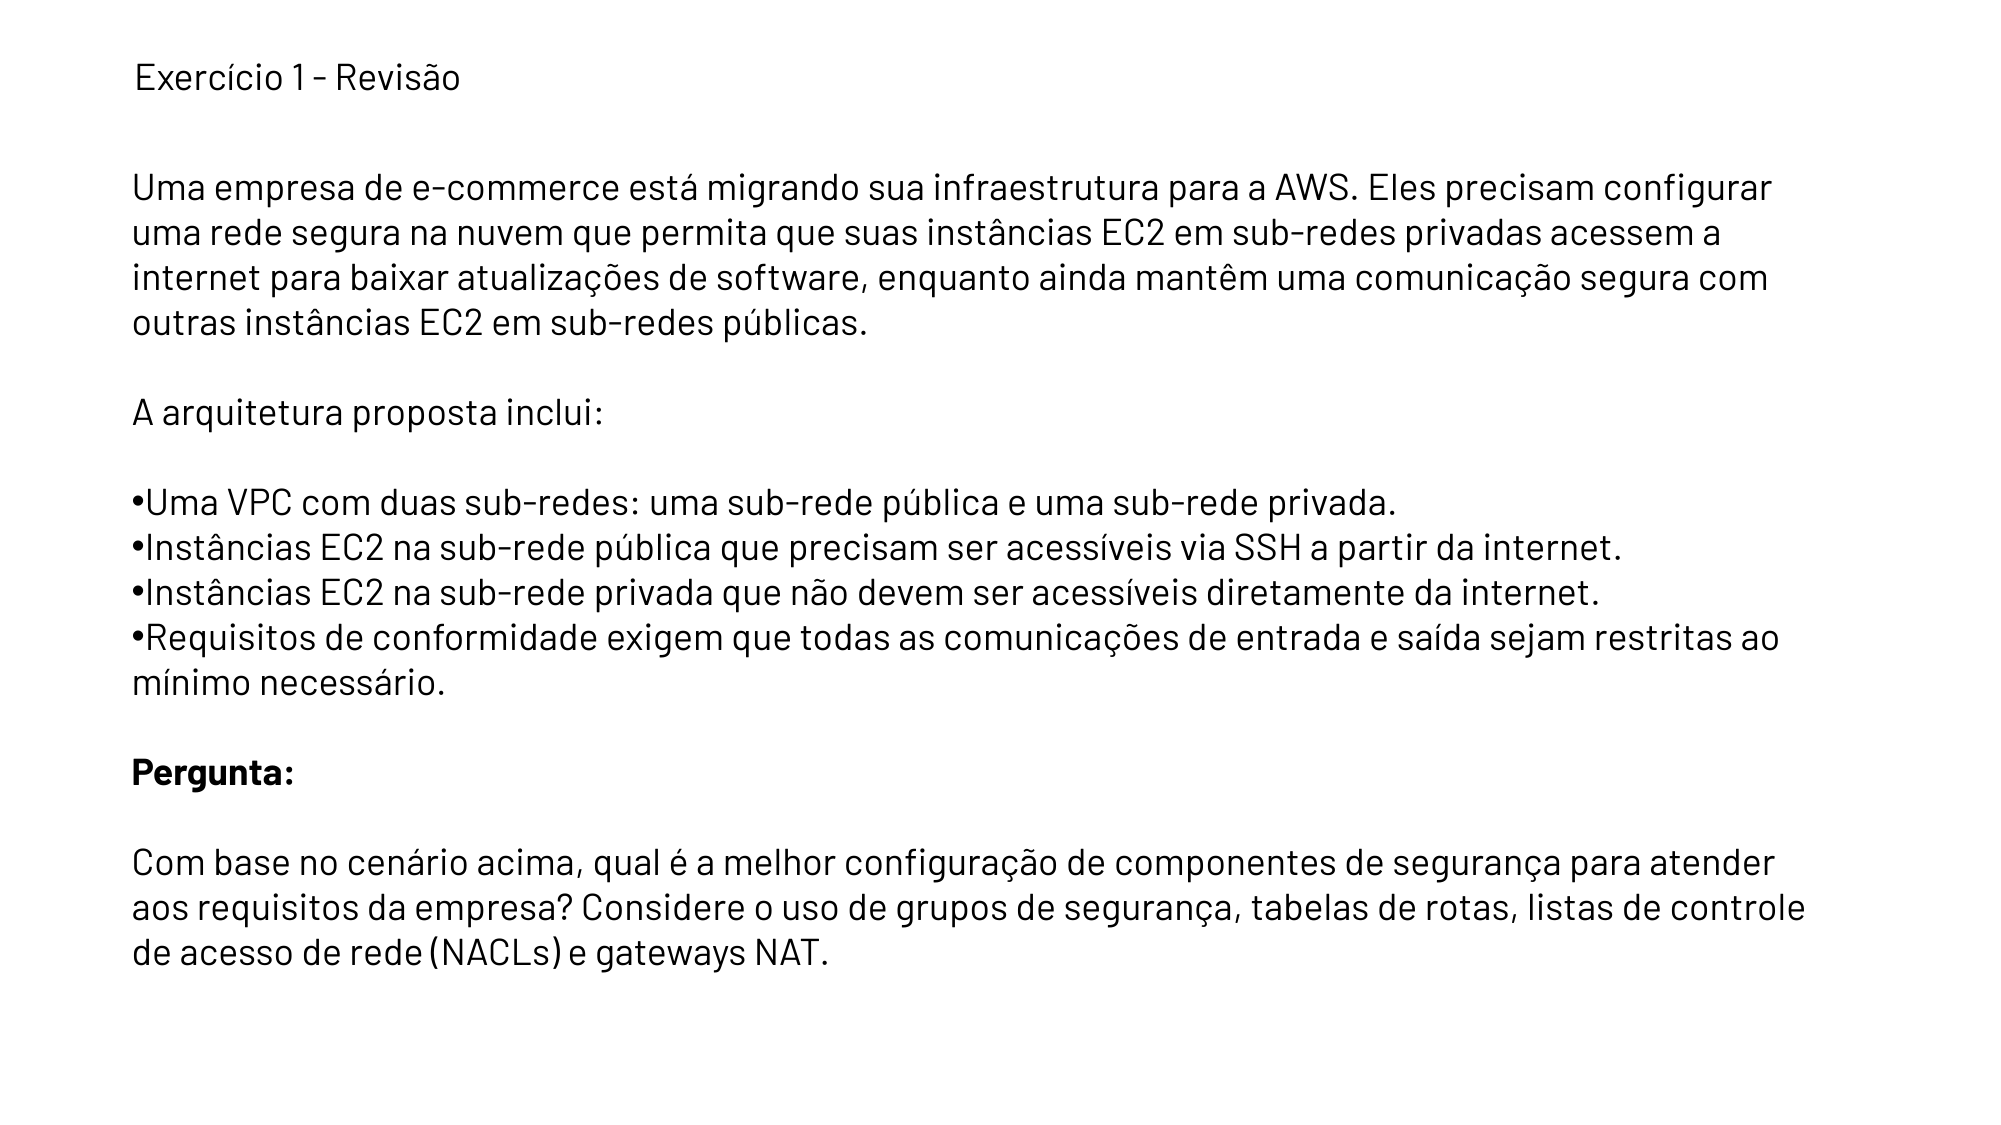

Exercício 1 - Revisão
Uma empresa de e-commerce está migrando sua infraestrutura para a AWS. Eles precisam configurar uma rede segura na nuvem que permita que suas instâncias EC2 em sub-redes privadas acessem a internet para baixar atualizações de software, enquanto ainda mantêm uma comunicação segura com outras instâncias EC2 em sub-redes públicas.

A arquitetura proposta inclui:

Uma VPC com duas sub-redes: uma sub-rede pública e uma sub-rede privada.
Instâncias EC2 na sub-rede pública que precisam ser acessíveis via SSH a partir da internet.
Instâncias EC2 na sub-rede privada que não devem ser acessíveis diretamente da internet.
Requisitos de conformidade exigem que todas as comunicações de entrada e saída sejam restritas ao mínimo necessário.

Pergunta:

Com base no cenário acima, qual é a melhor configuração de componentes de segurança para atender aos requisitos da empresa? Considere o uso de grupos de segurança, tabelas de rotas, listas de controle de acesso de rede (NACLs) e gateways NAT.